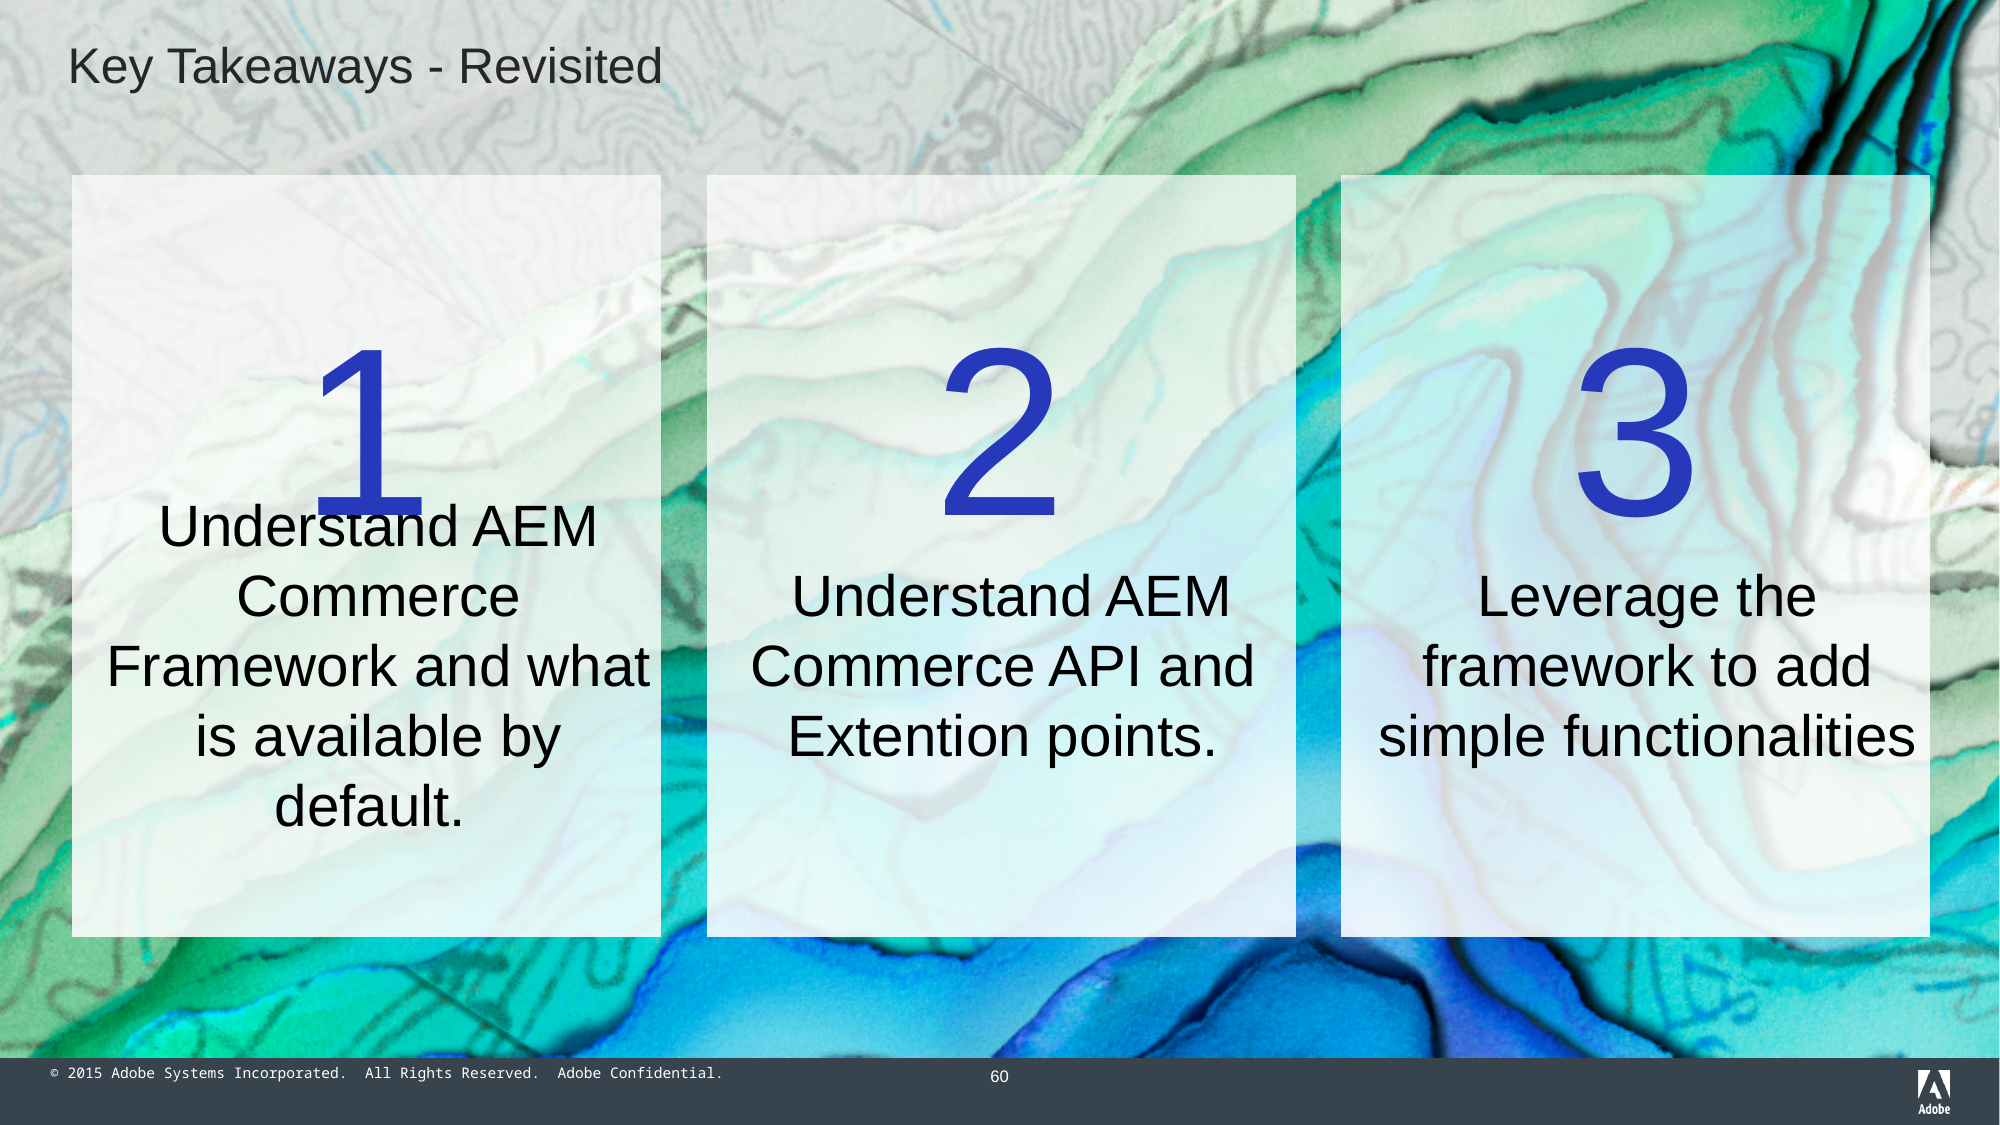

# Key Takeaways - Revisited

1
2
3
Understand AEM Commerce Framework and what is available by default.
Understand AEM Commerce API and  Extention points.
Leverage the framework to add simple functionalities
60